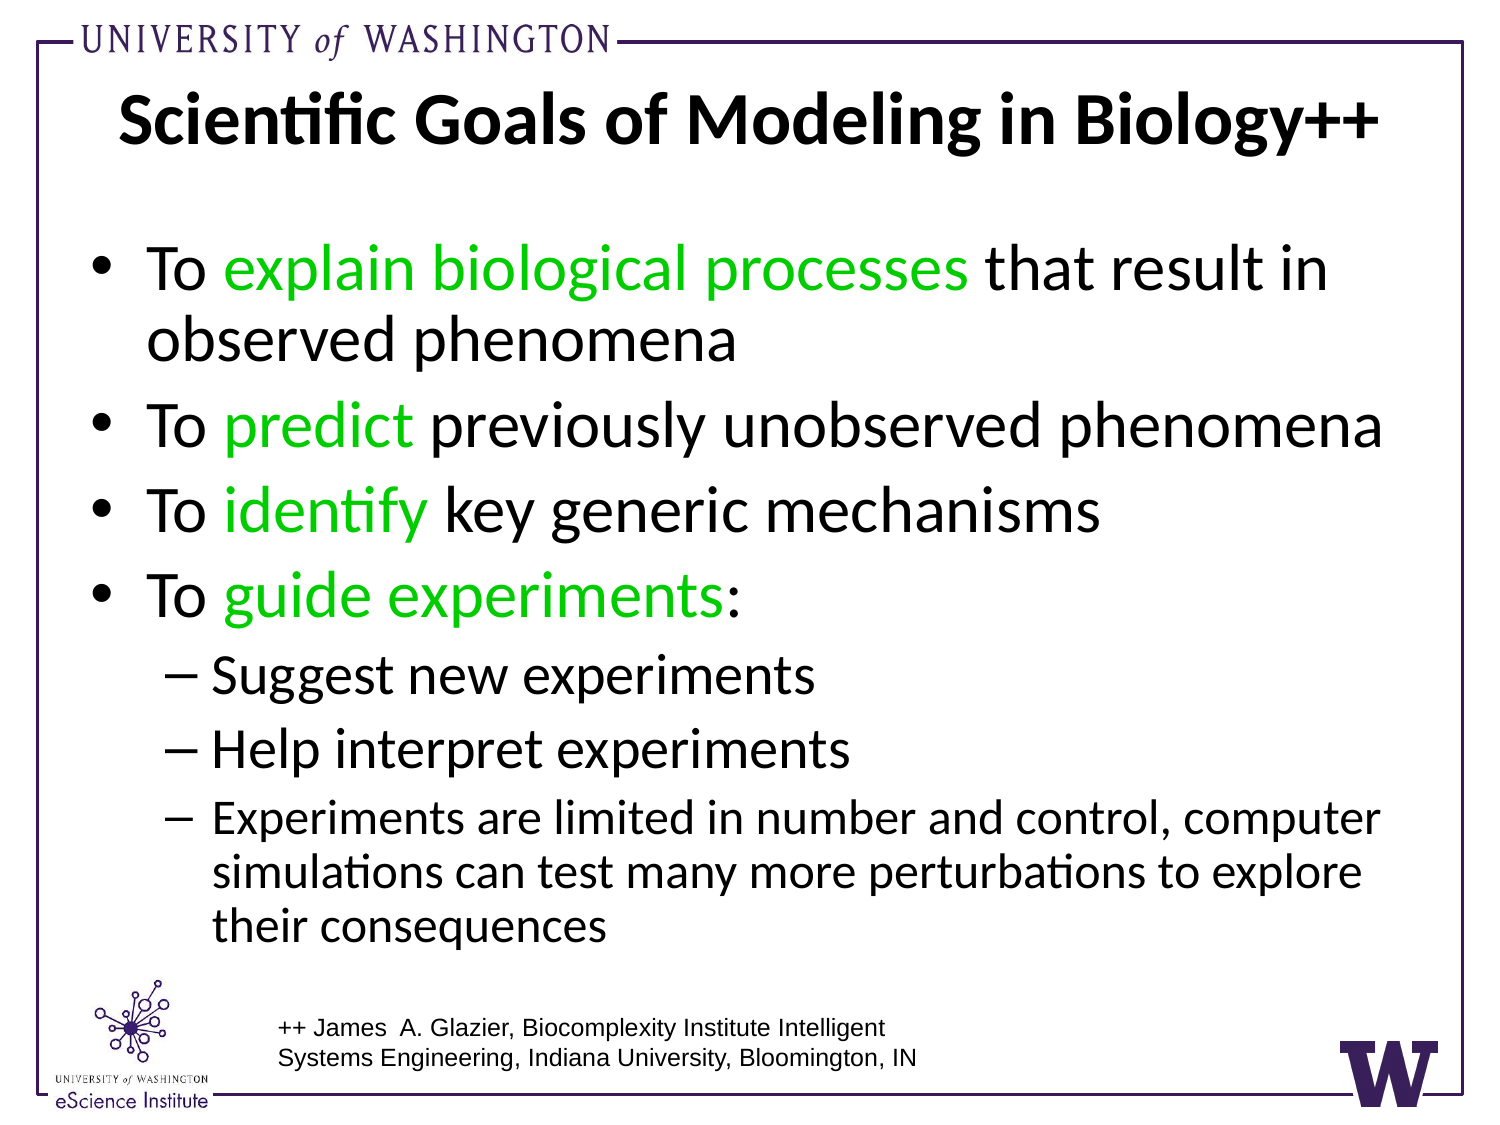

# Scientific Goals of Modeling in Biology++
To explain biological processes that result in observed phenomena
To predict previously unobserved phenomena
To identify key generic mechanisms
To guide experiments:
Suggest new experiments
Help interpret experiments
Experiments are limited in number and control, computer simulations can test many more perturbations to explore their consequences

++ James  A. Glazier, Biocomplexity Institute Intelligent Systems Engineering, Indiana University, Bloomington, IN